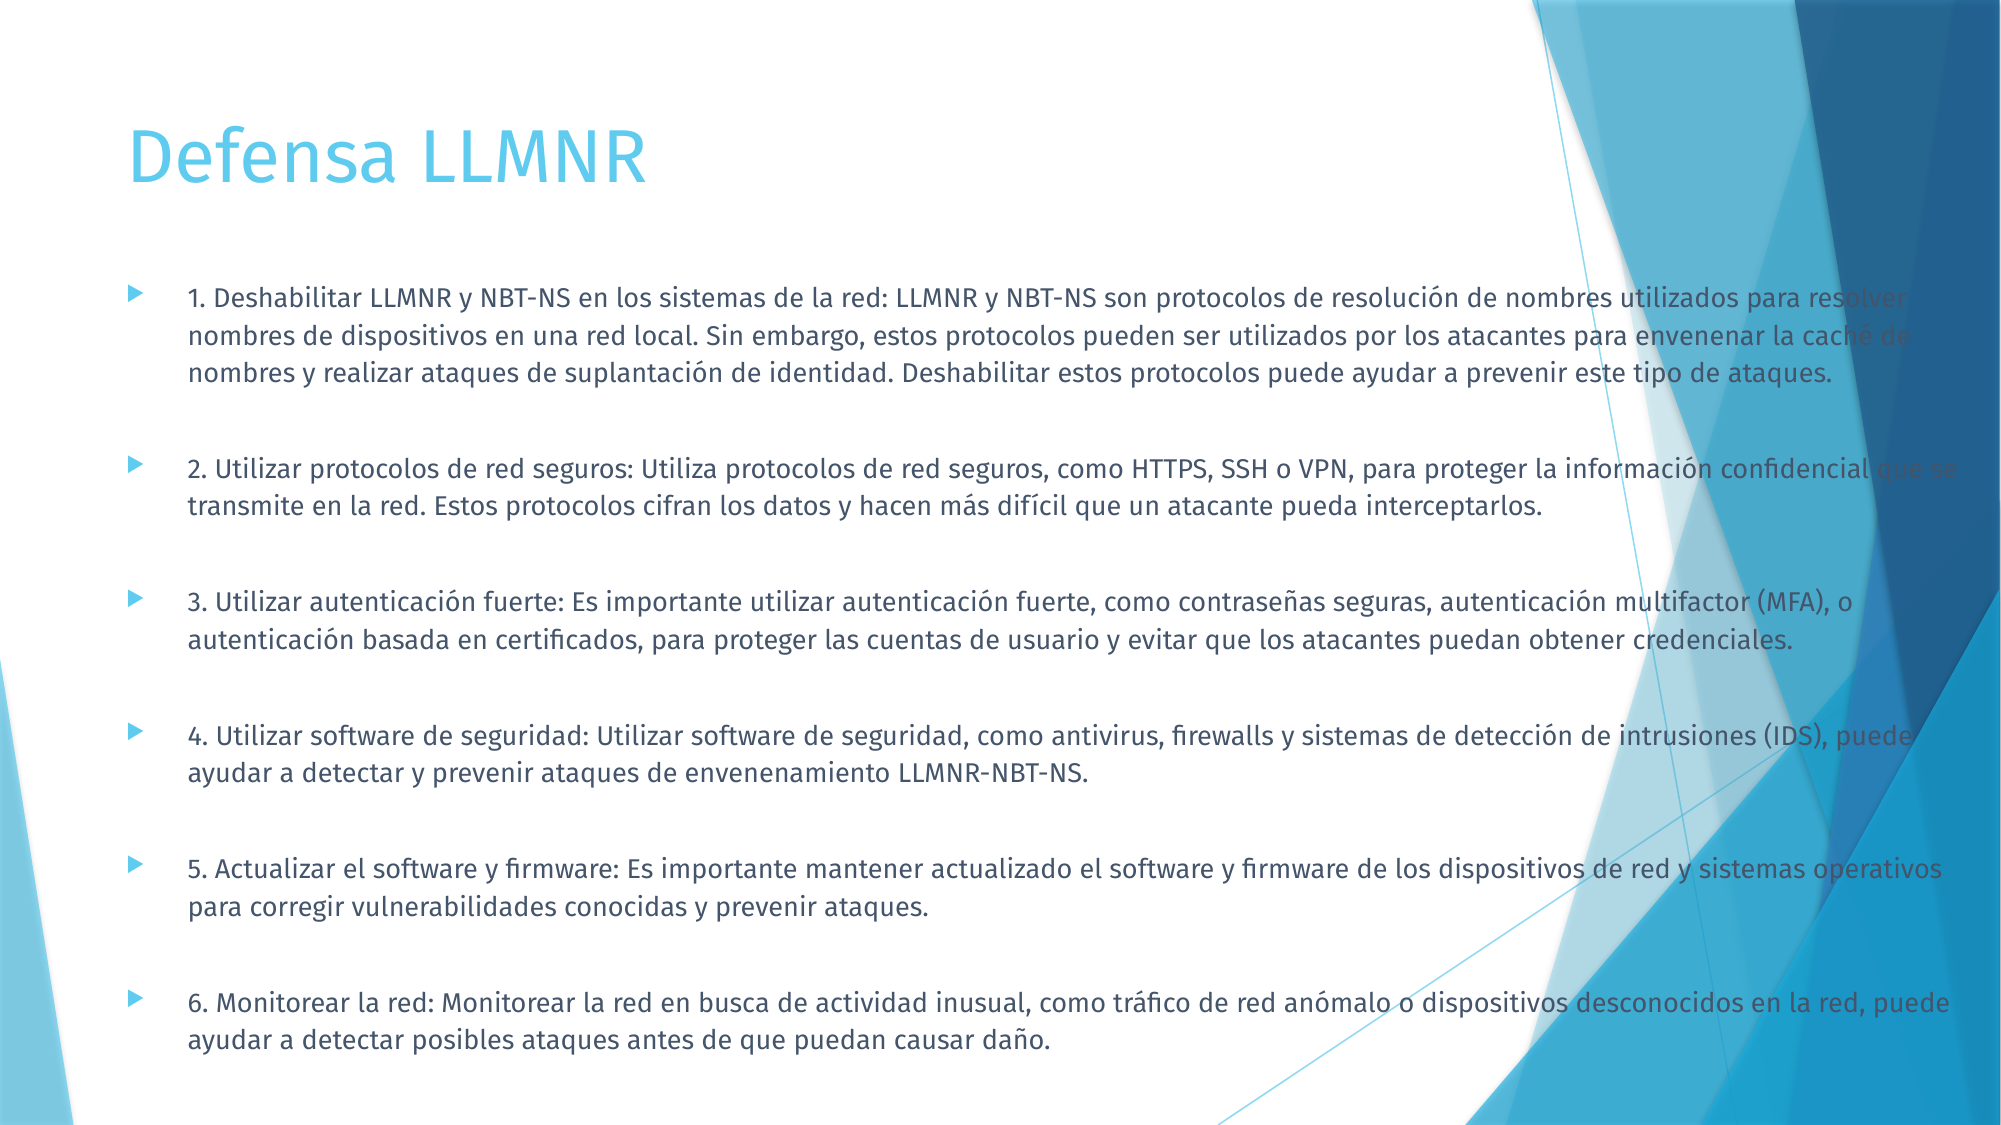

# Defensa LLMNR
1. Deshabilitar LLMNR y NBT-NS en los sistemas de la red: LLMNR y NBT-NS son protocolos de resolución de nombres utilizados para resolver nombres de dispositivos en una red local. Sin embargo, estos protocolos pueden ser utilizados por los atacantes para envenenar la caché de nombres y realizar ataques de suplantación de identidad. Deshabilitar estos protocolos puede ayudar a prevenir este tipo de ataques.

2. Utilizar protocolos de red seguros: Utiliza protocolos de red seguros, como HTTPS, SSH o VPN, para proteger la información confidencial que se transmite en la red. Estos protocolos cifran los datos y hacen más difícil que un atacante pueda interceptarlos.

3. Utilizar autenticación fuerte: Es importante utilizar autenticación fuerte, como contraseñas seguras, autenticación multifactor (MFA), o autenticación basada en certificados, para proteger las cuentas de usuario y evitar que los atacantes puedan obtener credenciales.

4. Utilizar software de seguridad: Utilizar software de seguridad, como antivirus, firewalls y sistemas de detección de intrusiones (IDS), puede ayudar a detectar y prevenir ataques de envenenamiento LLMNR-NBT-NS.

5. Actualizar el software y firmware: Es importante mantener actualizado el software y firmware de los dispositivos de red y sistemas operativos para corregir vulnerabilidades conocidas y prevenir ataques.

6. Monitorear la red: Monitorear la red en busca de actividad inusual, como tráfico de red anómalo o dispositivos desconocidos en la red, puede ayudar a detectar posibles ataques antes de que puedan causar daño.